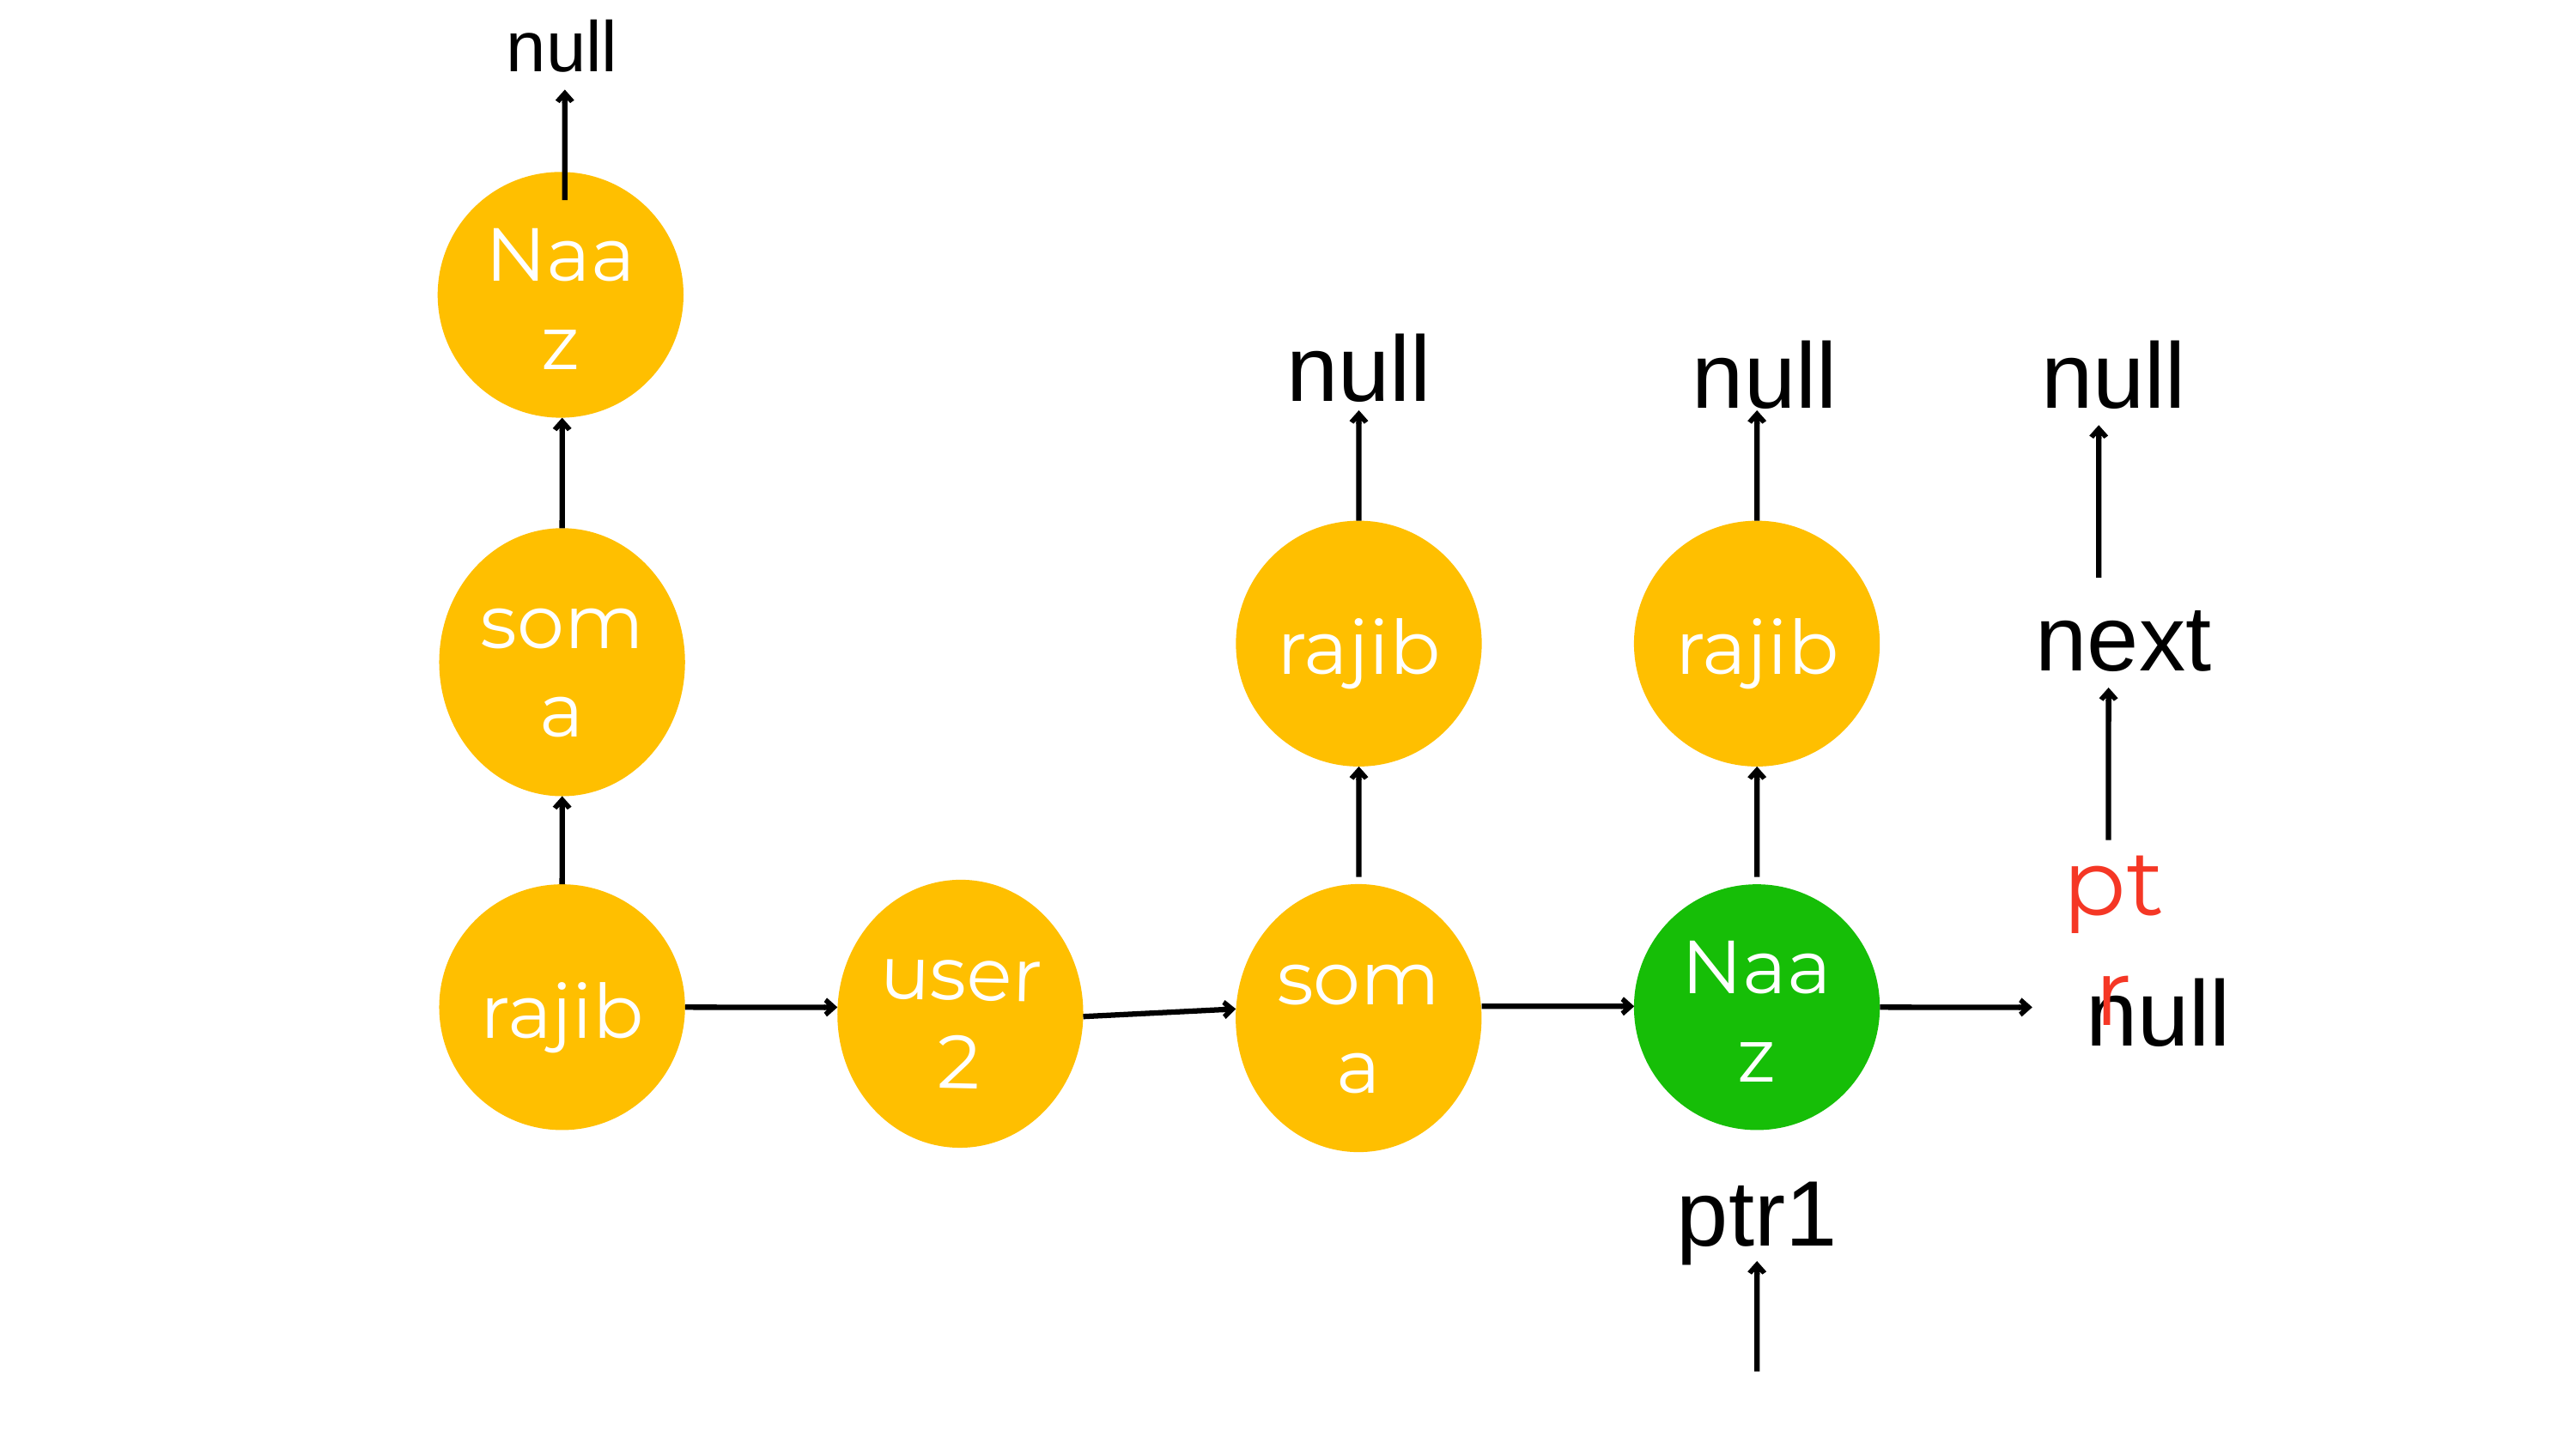

null

Naaz
null
null
null

rajib

rajib

soma
next

ptr

user2

soma

rajib

Naaz
null

ptr1